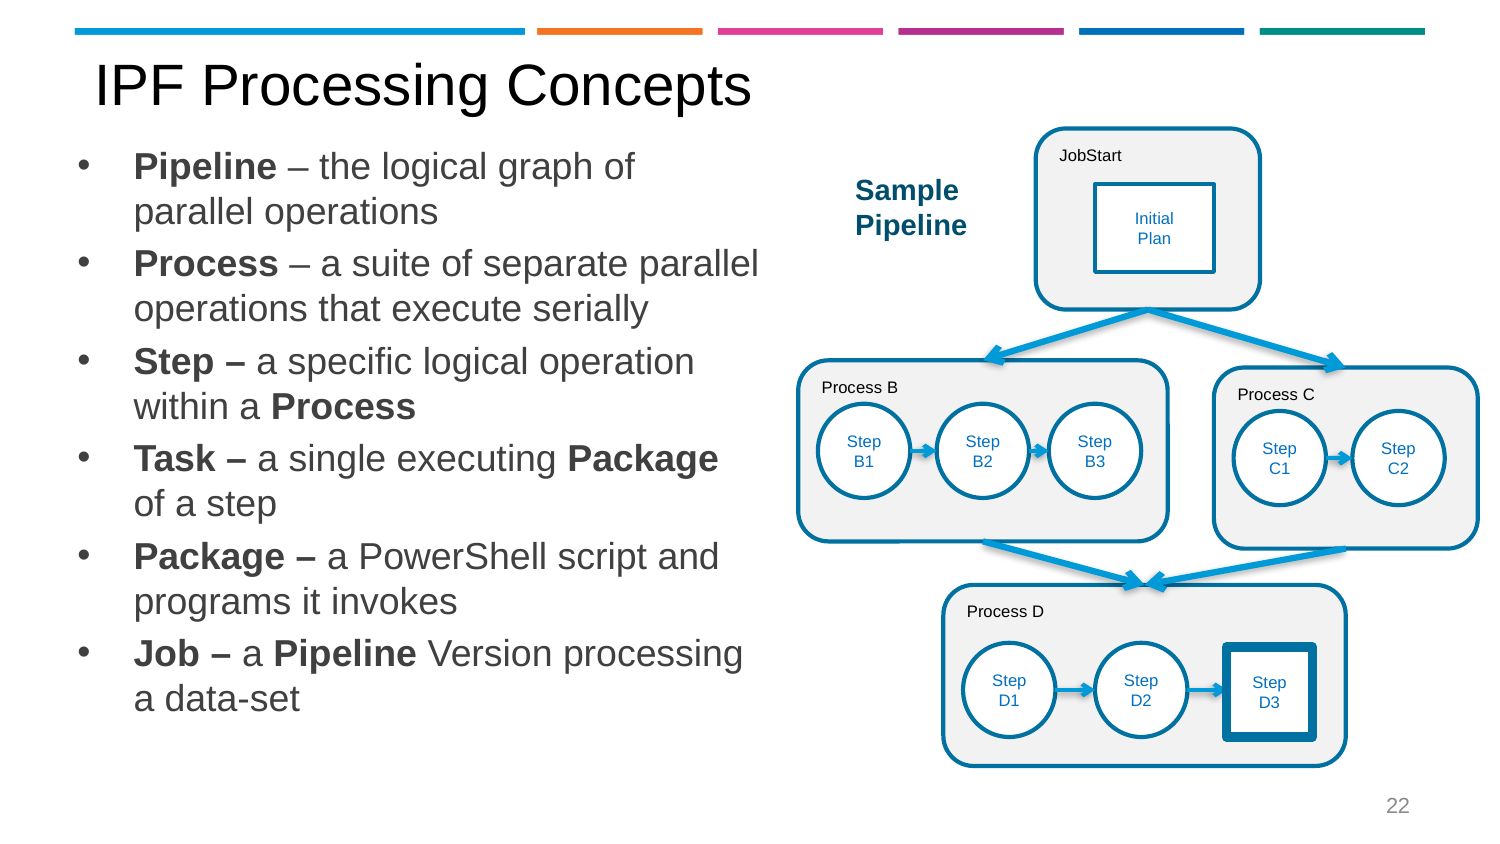

# IPF Processing Concepts
JobStart
Sample
Pipeline
Initial
Plan
Process B
Process C
Step C1
Step C2
Step B1
Step B2
Step B3
Process D
Step D1
Step D2
Step
D3
Pipeline – the logical graph of parallel operations
Process – a suite of separate parallel operations that execute serially
Step – a specific logical operation within a Process
Task – a single executing Package of a step
Package – a PowerShell script and programs it invokes
Job – a Pipeline Version processing a data-set

22